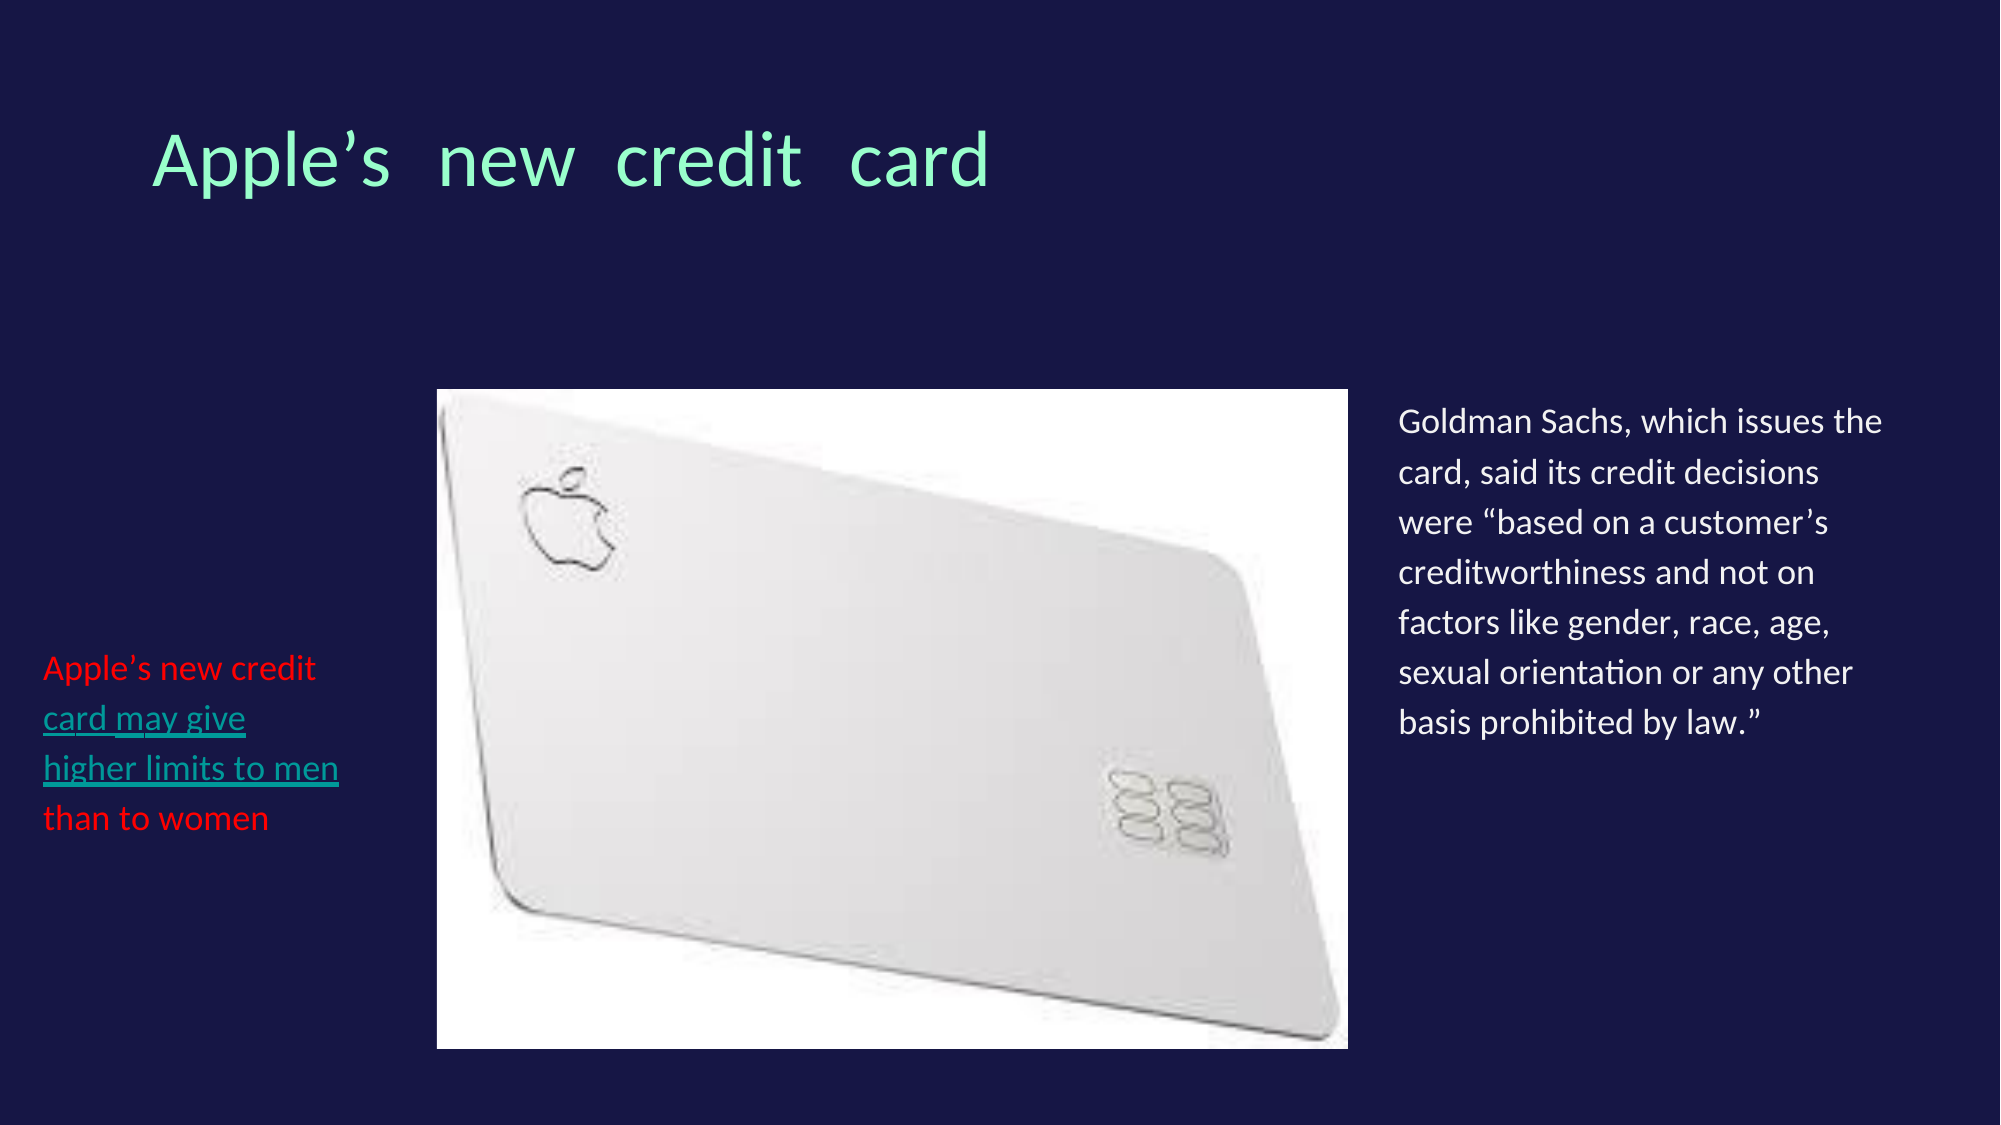

Apple’s
new
credit
card

Goldman Sachs, which issues the
card, said its credit decisions
were “based on a customer’s
creditworthiness and not on
factors like gender, race, age,
sexual orientation or any other
basis prohibited by law.”
Apple’s new credit
card may give

higher limits to men

than to women